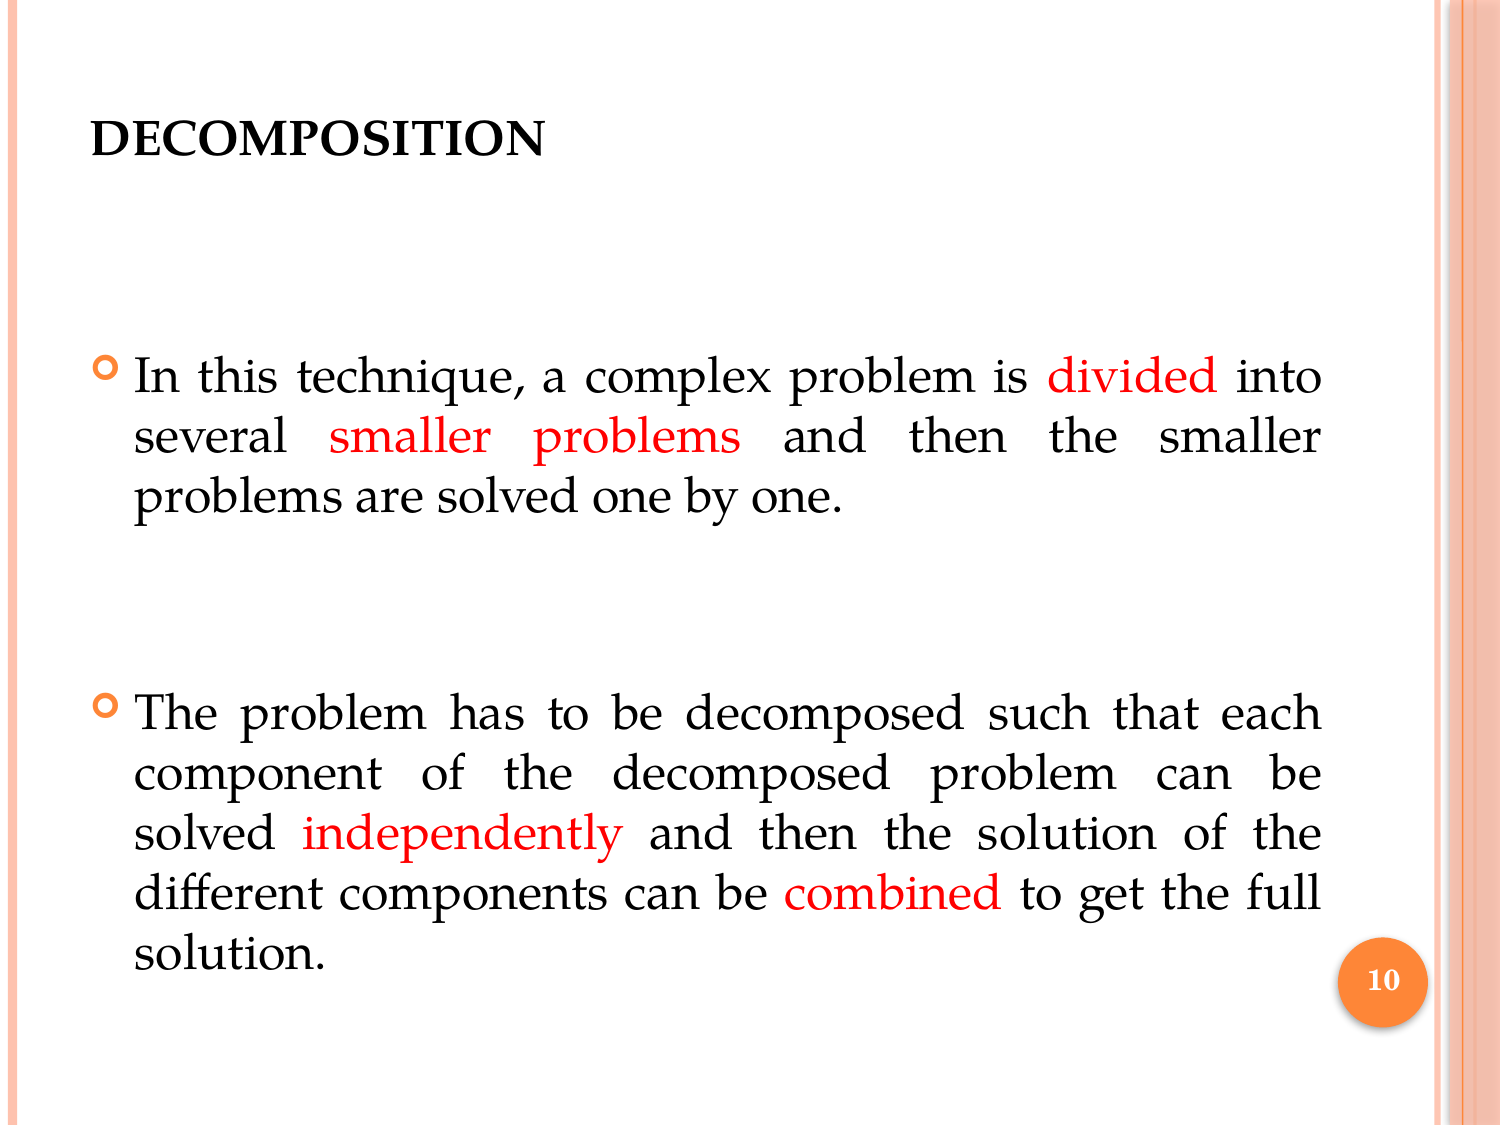

# DECOMPOSITION

In this technique, a complex problem is divided into several smaller problems and then the smaller problems are solved one by one.

The problem has to be decomposed such that each component of the decomposed problem can be solved independently and then the solution of the different components can be combined to get the full solution.

10